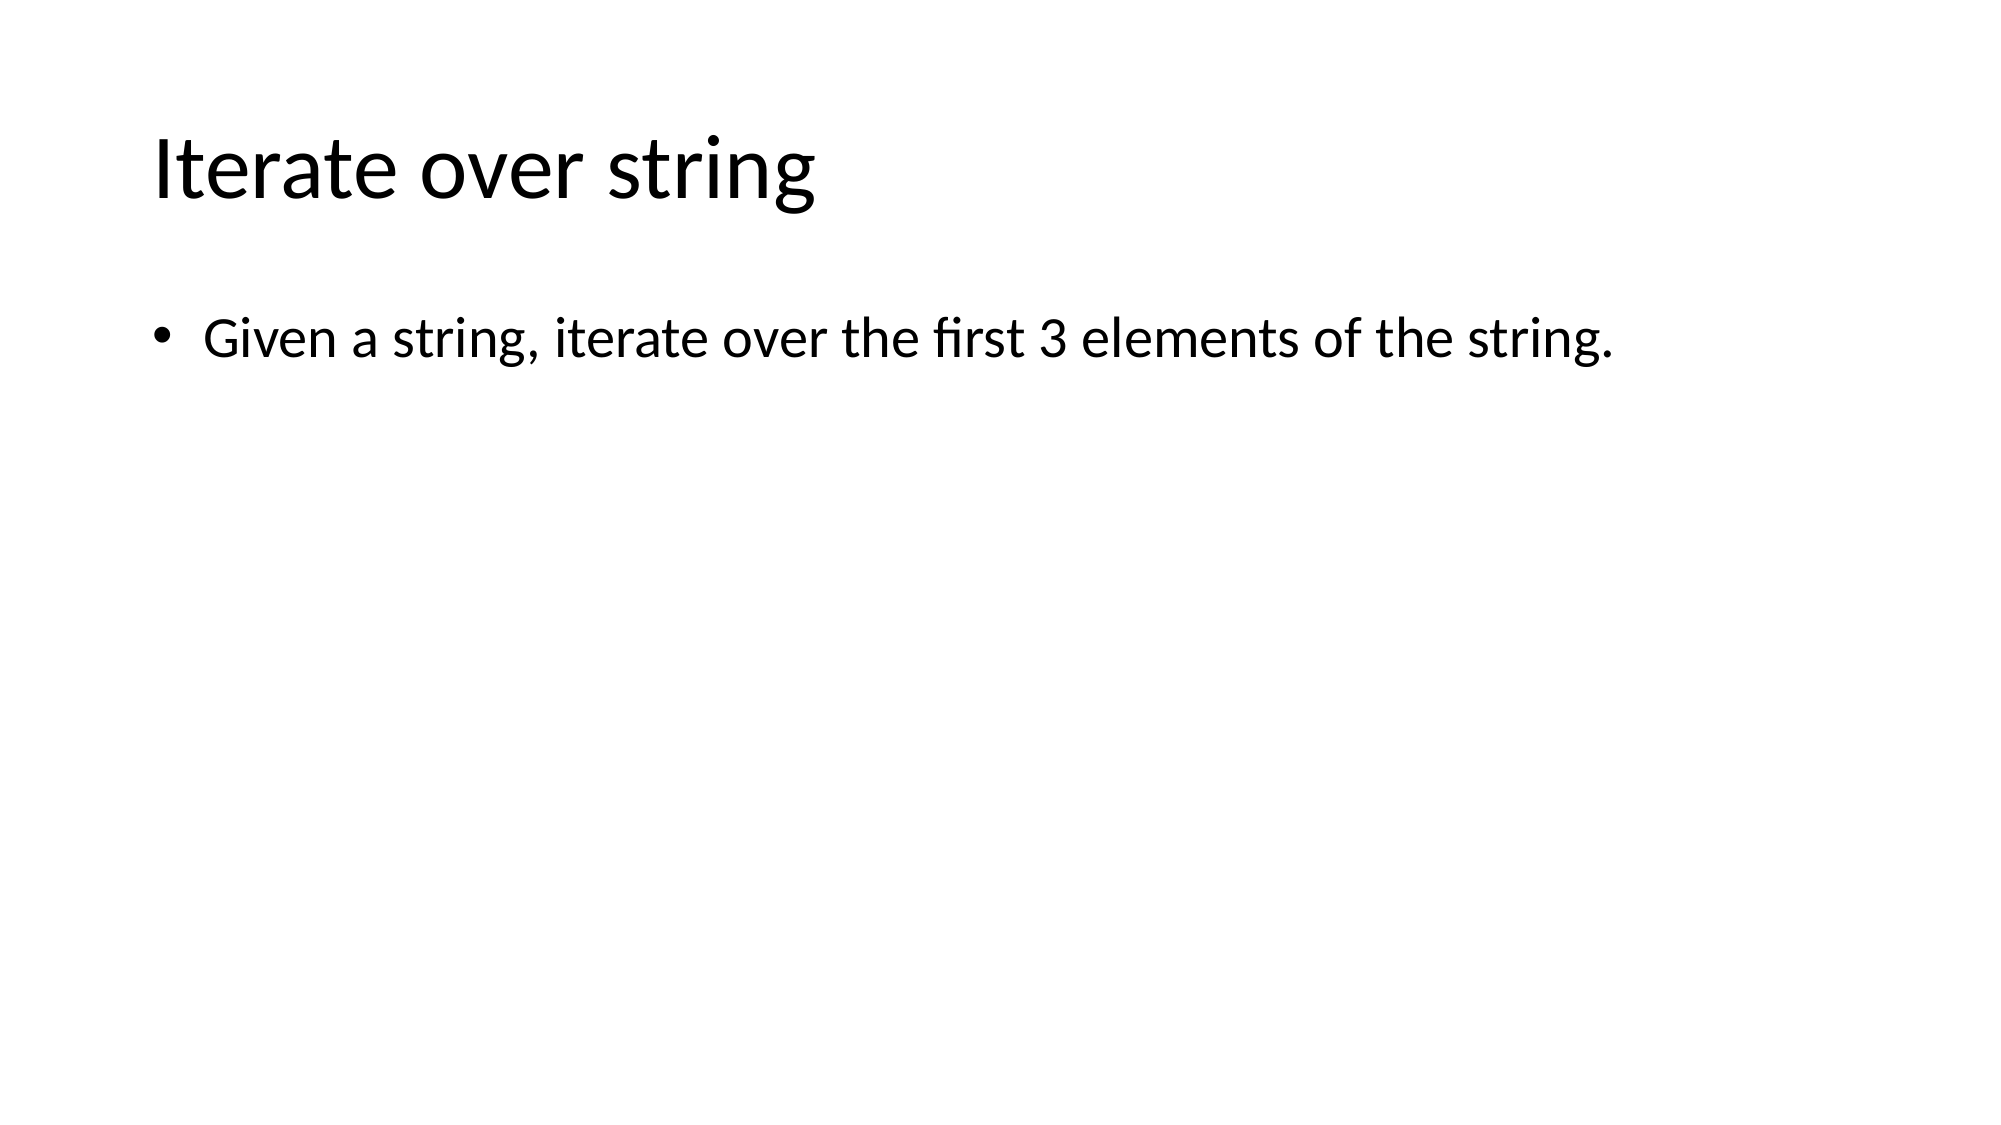

# Iterate over string
 Given a string, iterate over the first 3 elements of the string.